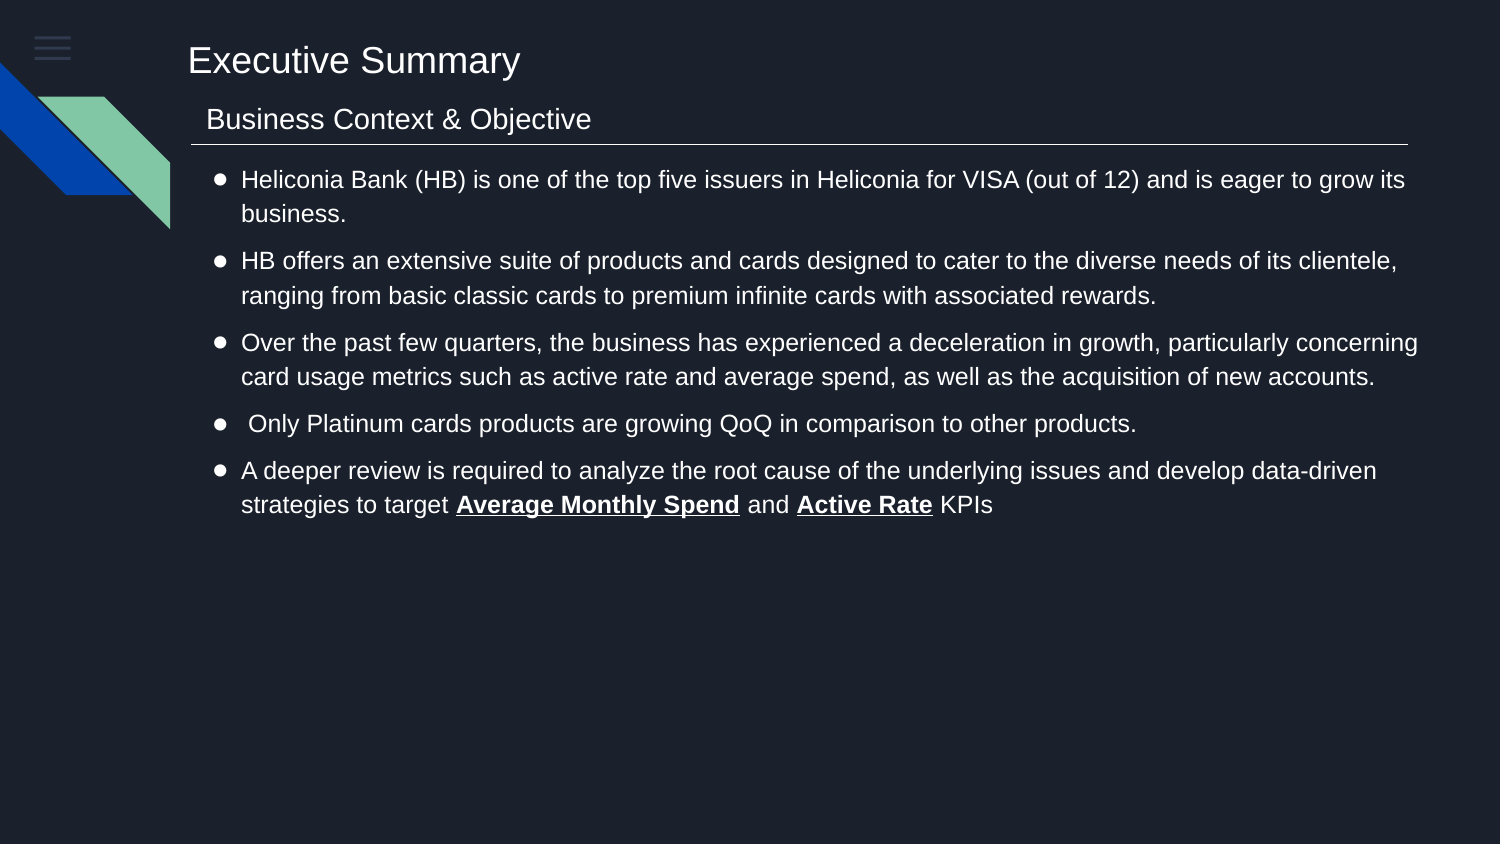

# Executive Summary
Business Context & Objective
Heliconia Bank (HB) is one of the top five issuers in Heliconia for VISA (out of 12) and is eager to grow its business.
HB offers an extensive suite of products and cards designed to cater to the diverse needs of its clientele, ranging from basic classic cards to premium infinite cards with associated rewards.
Over the past few quarters, the business has experienced a deceleration in growth, particularly concerning card usage metrics such as active rate and average spend, as well as the acquisition of new accounts.
 Only Platinum cards products are growing QoQ in comparison to other products.
A deeper review is required to analyze the root cause of the underlying issues and develop data-driven strategies to target Average Monthly Spend and Active Rate KPIs